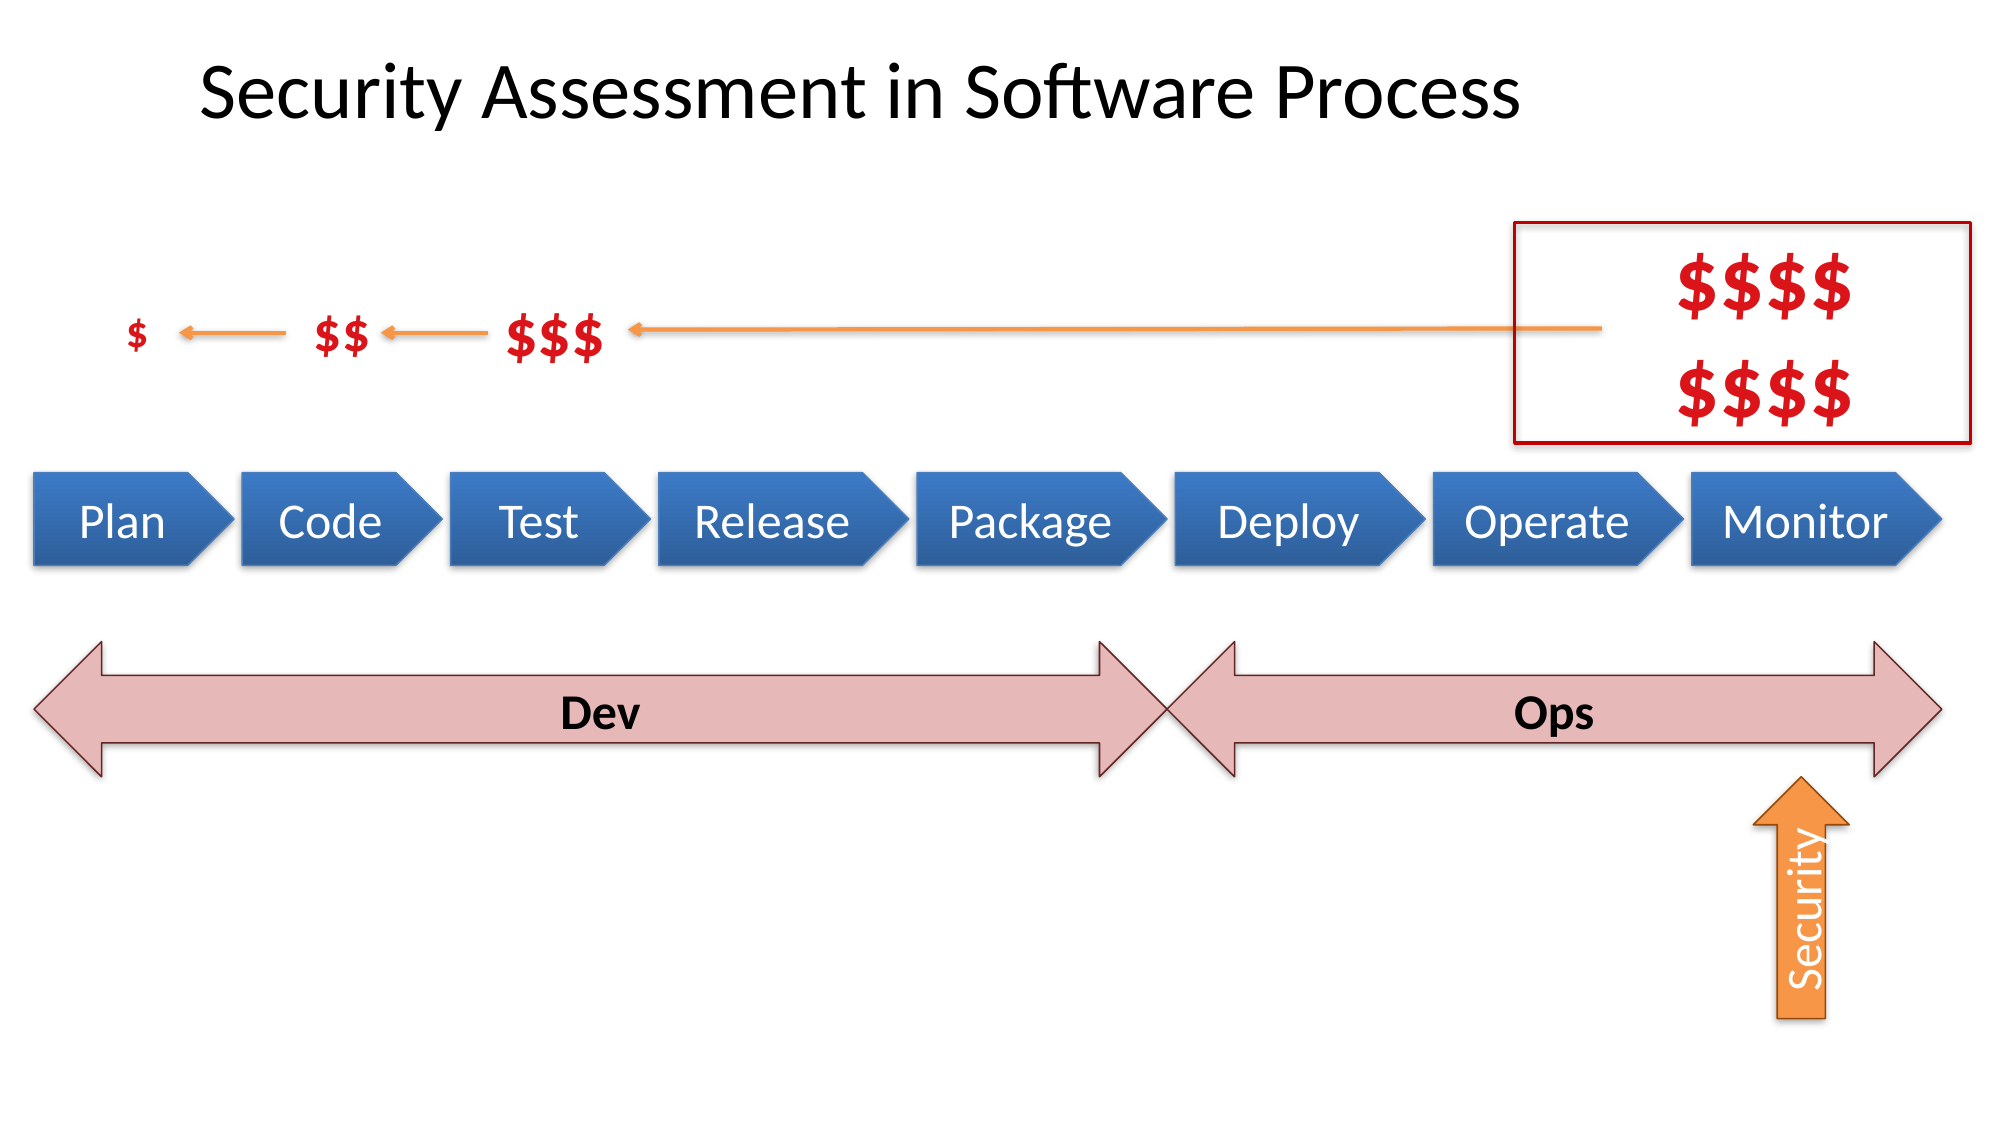

# Security Assessment in Software Process
$$$$
$$$$

$$$
$$
$
Plan
Code
Test
Release
Package
Deploy
Operate
Monitor
Dev
Ops
Security